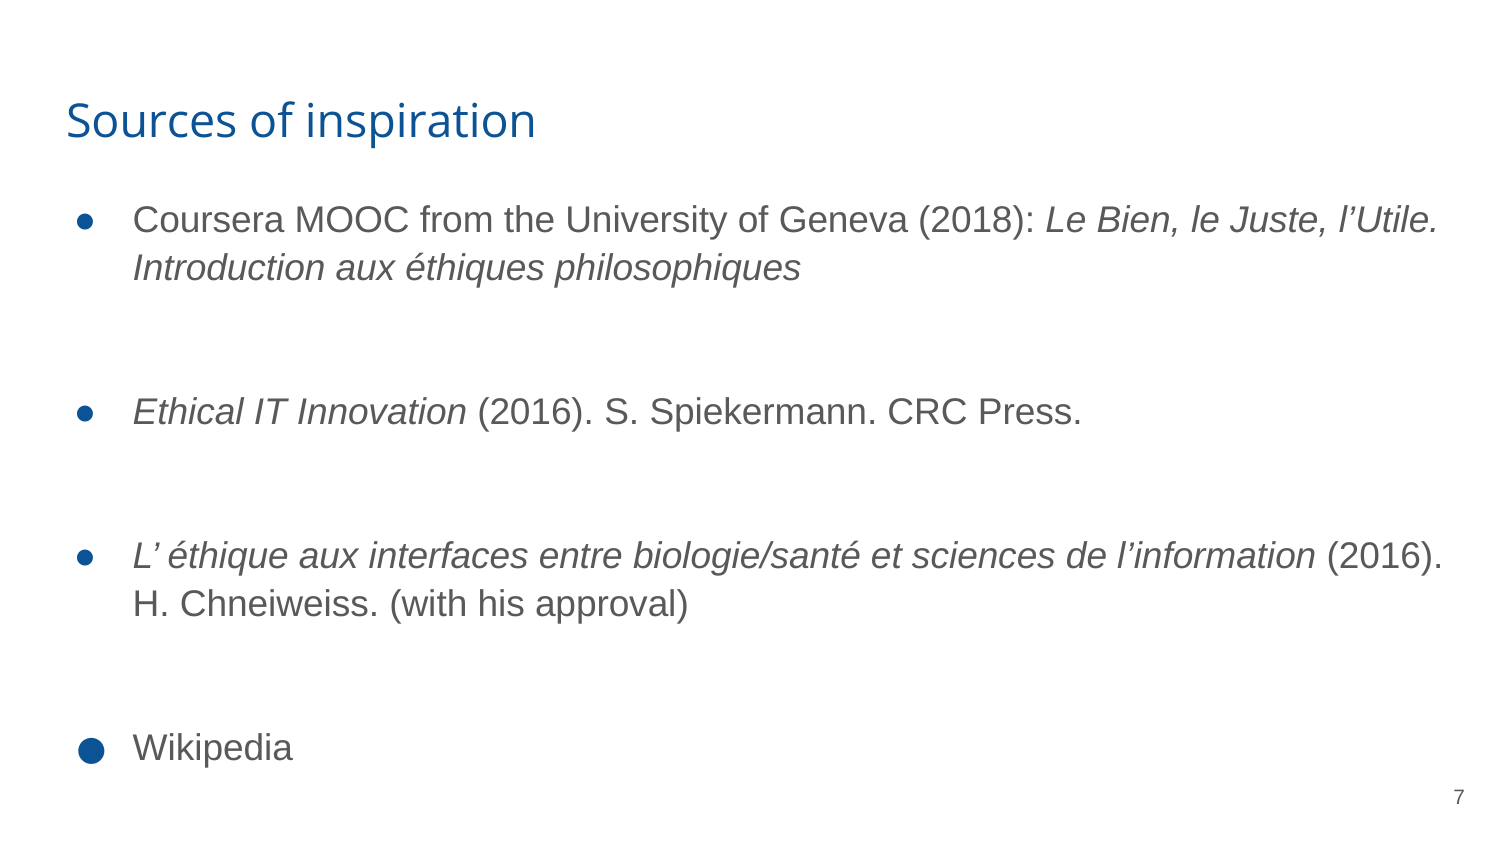

# Sources of inspiration
Coursera MOOC from the University of Geneva (2018): Le Bien, le Juste, l’Utile. Introduction aux éthiques philosophiques

Ethical IT Innovation (2016). S. Spiekermann. CRC Press.

L’ éthique aux interfaces entre biologie/santé et sciences de l’information (2016). H. Chneiweiss. (with his approval)

Wikipedia

7